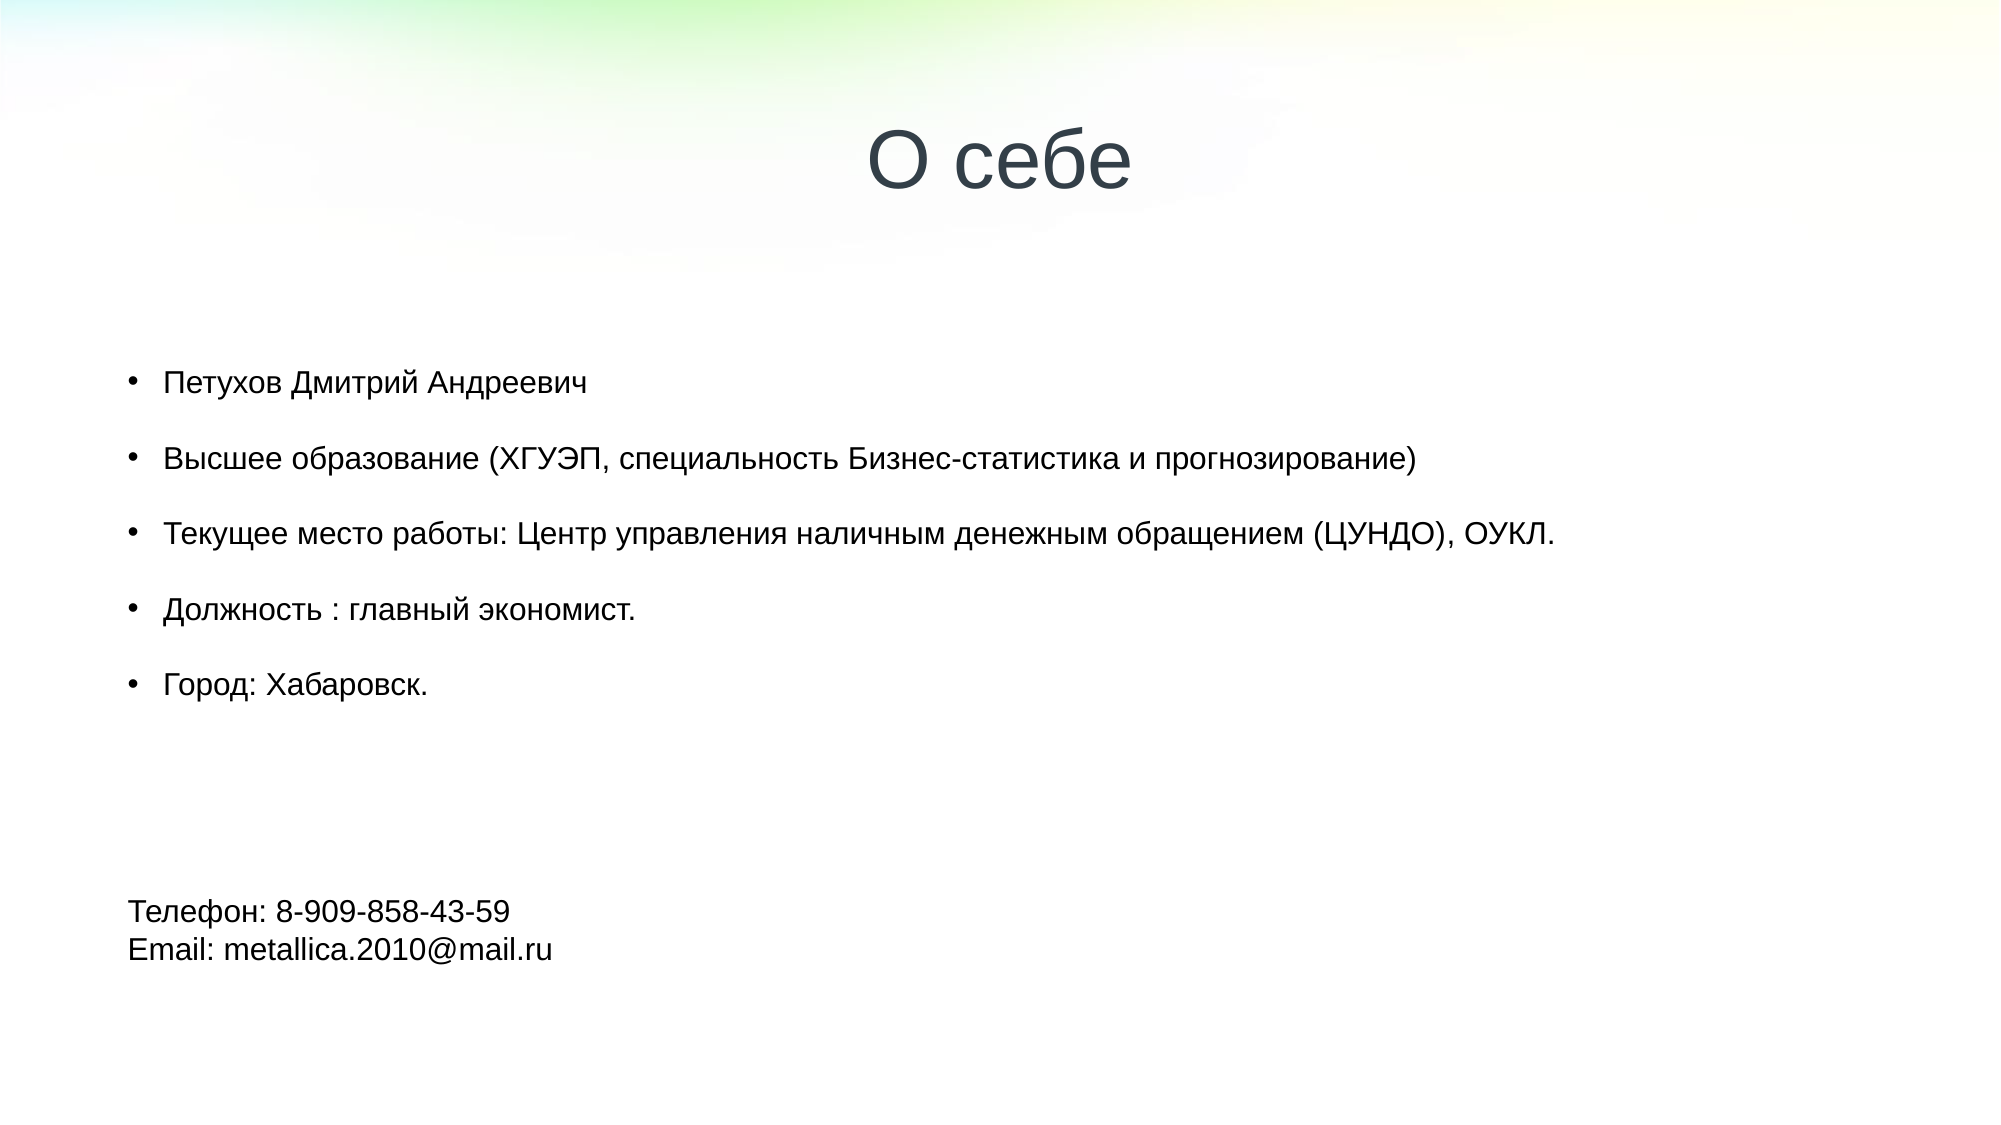

О себе

Петухов Дмитрий Андреевич

Высшее образование (ХГУЭП, специальность Бизнес-статистика и прогнозирование)

Текущее место работы: Центр управления наличным денежным обращением (ЦУНДО), ОУКЛ.

Должность : главный экономист.

Город: Хабаровск.

Телефон: 8-909-858-43-59
Email: metallica.2010@mail.ru